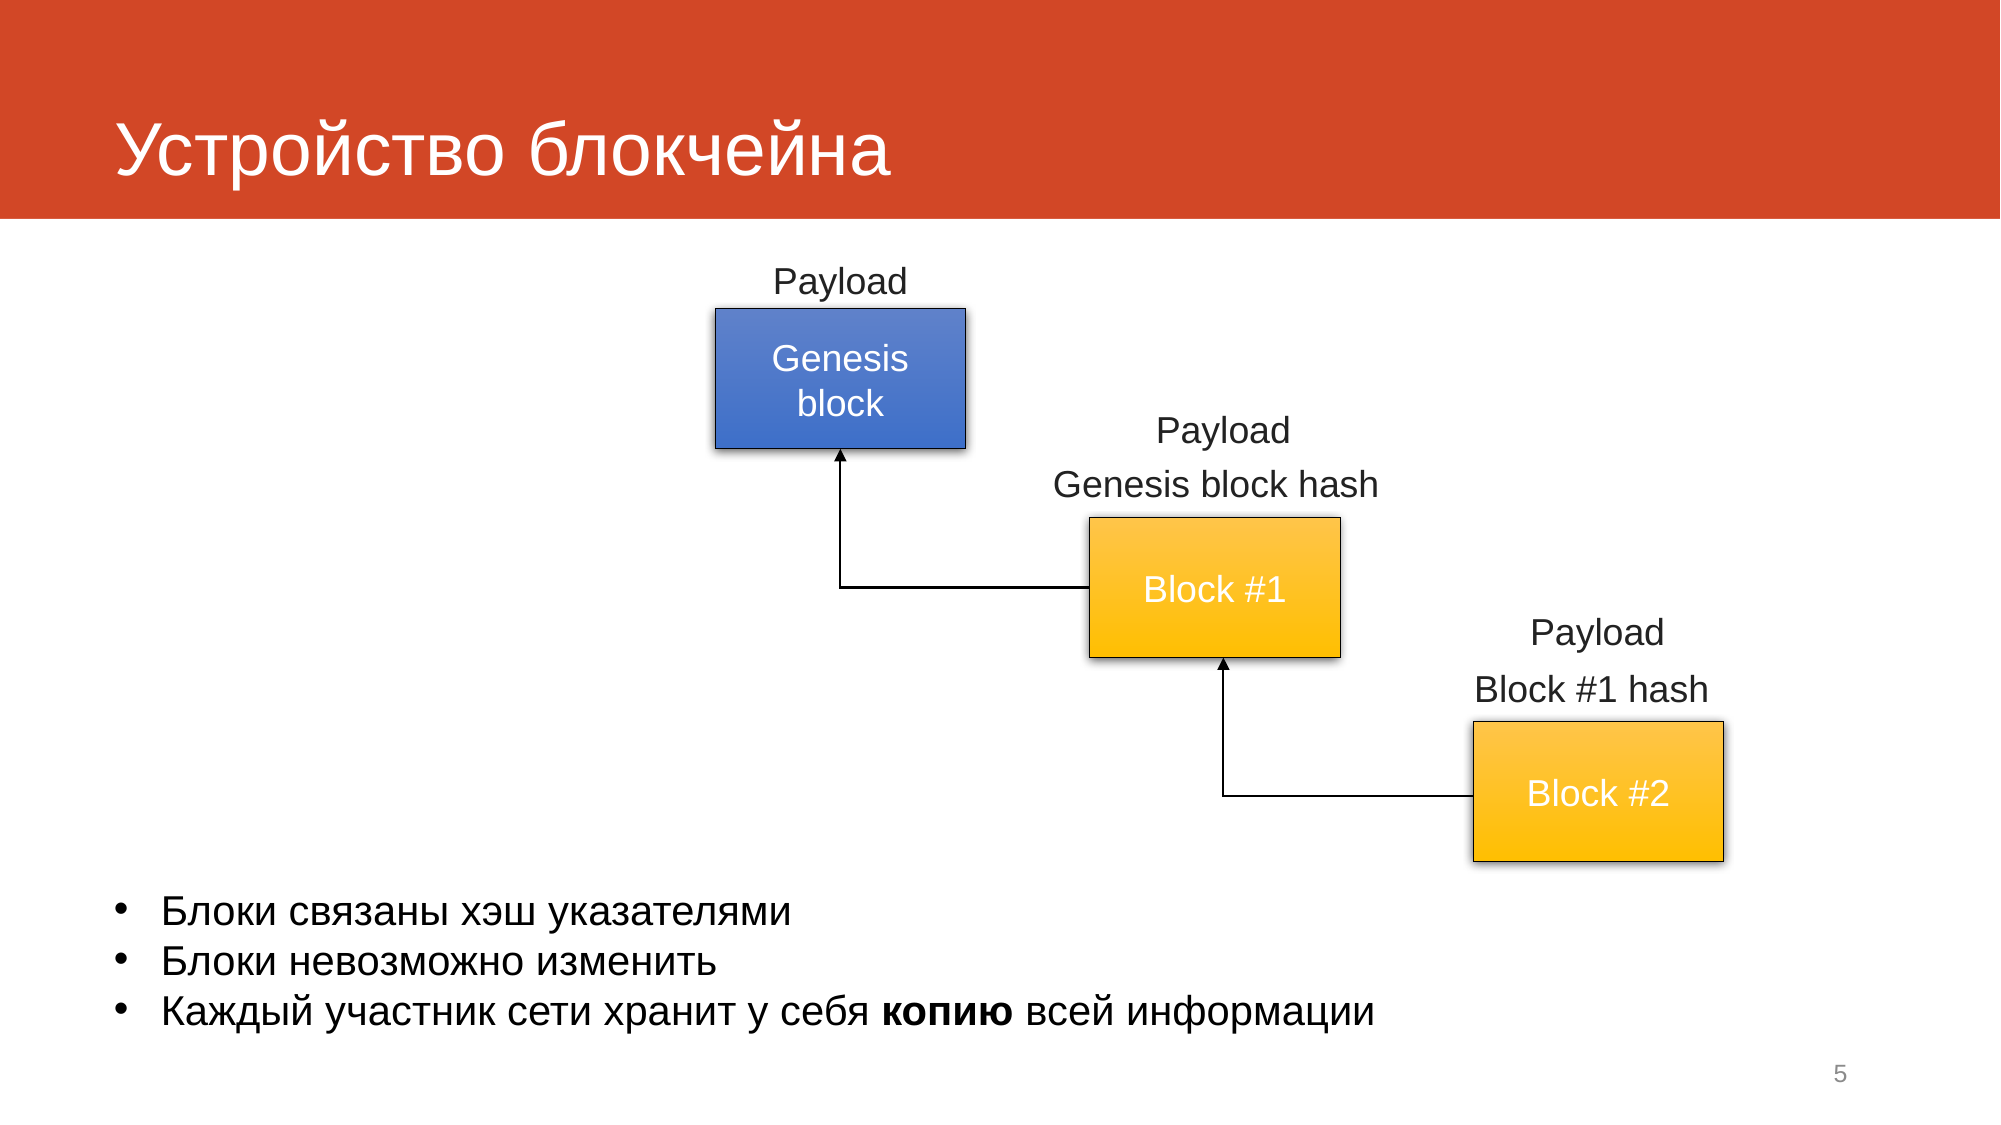

# Устройство блокчейна
Payload
Genesis block
Payload
Genesis block hash
Block #1
Payload
Block #1 hash
Block #2
Блоки связаны хэш указателями
Блоки невозможно изменить
Каждый участник сети хранит у себя копию всей информации
5